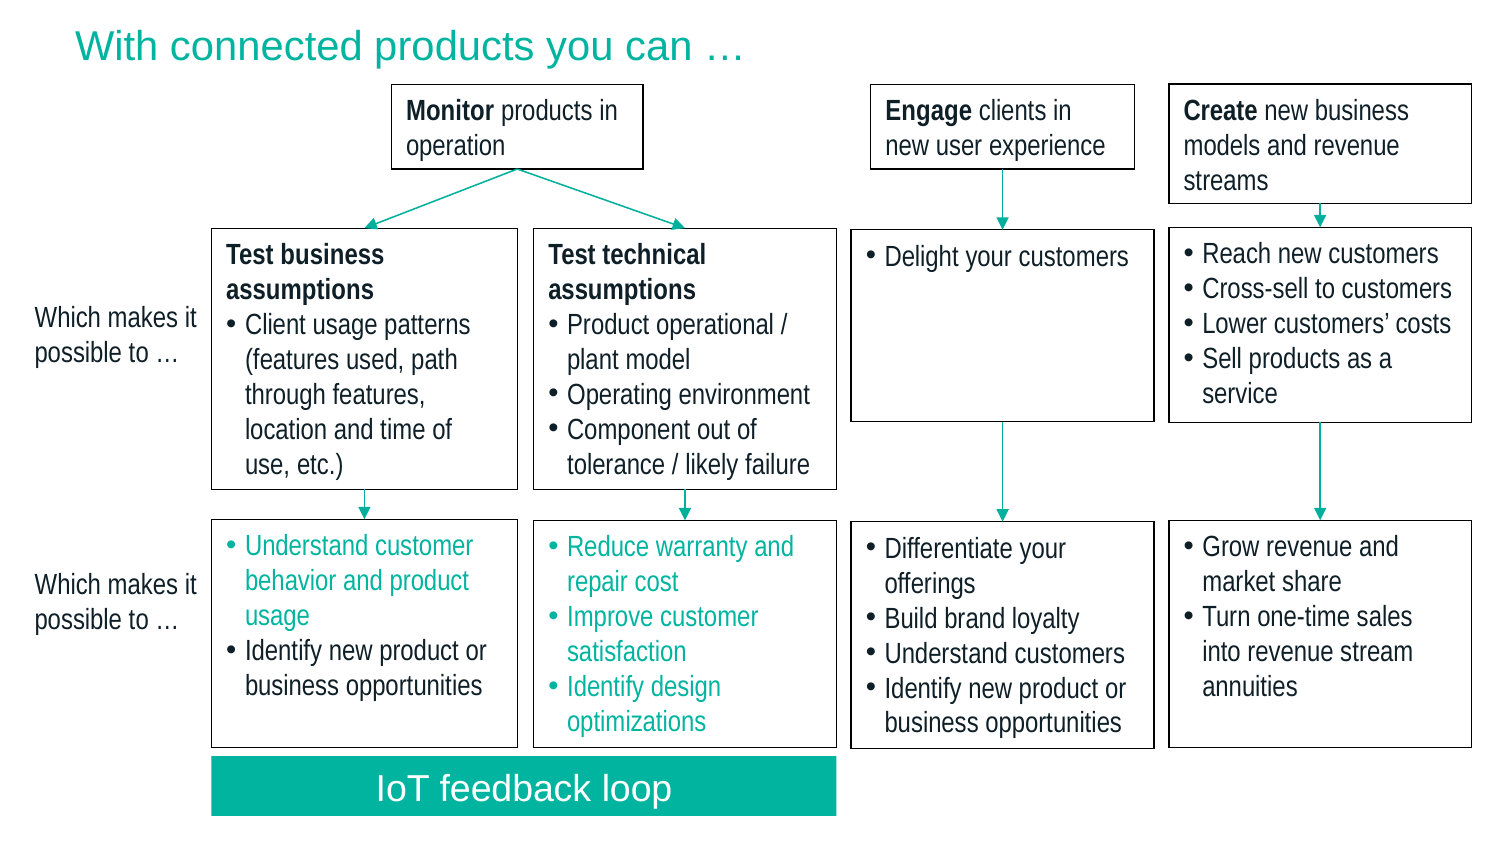

# With connected products you can …
Create new business models and revenue streams
Monitor products in operation
Engage clients in new user experience
Reach new customers
Cross-sell to customers
Lower customers’ costs
Sell products as a service
Test business assumptions
Client usage patterns (features used, path through features, location and time of use, etc.)
Test technical assumptions
Product operational / plant model
Operating environment
Component out of tolerance / likely failure
Delight your customers

Which makes it possible to …
Understand customer behavior and product usage
Identify new product or business opportunities
Reduce warranty and repair cost
Improve customer satisfaction
Identify design optimizations
Grow revenue and market share
Turn one-time sales into revenue stream annuities

Differentiate your offerings
Build brand loyalty
Understand customers
Identify new product or business opportunities
Which makes it possible to …

IoT feedback loop